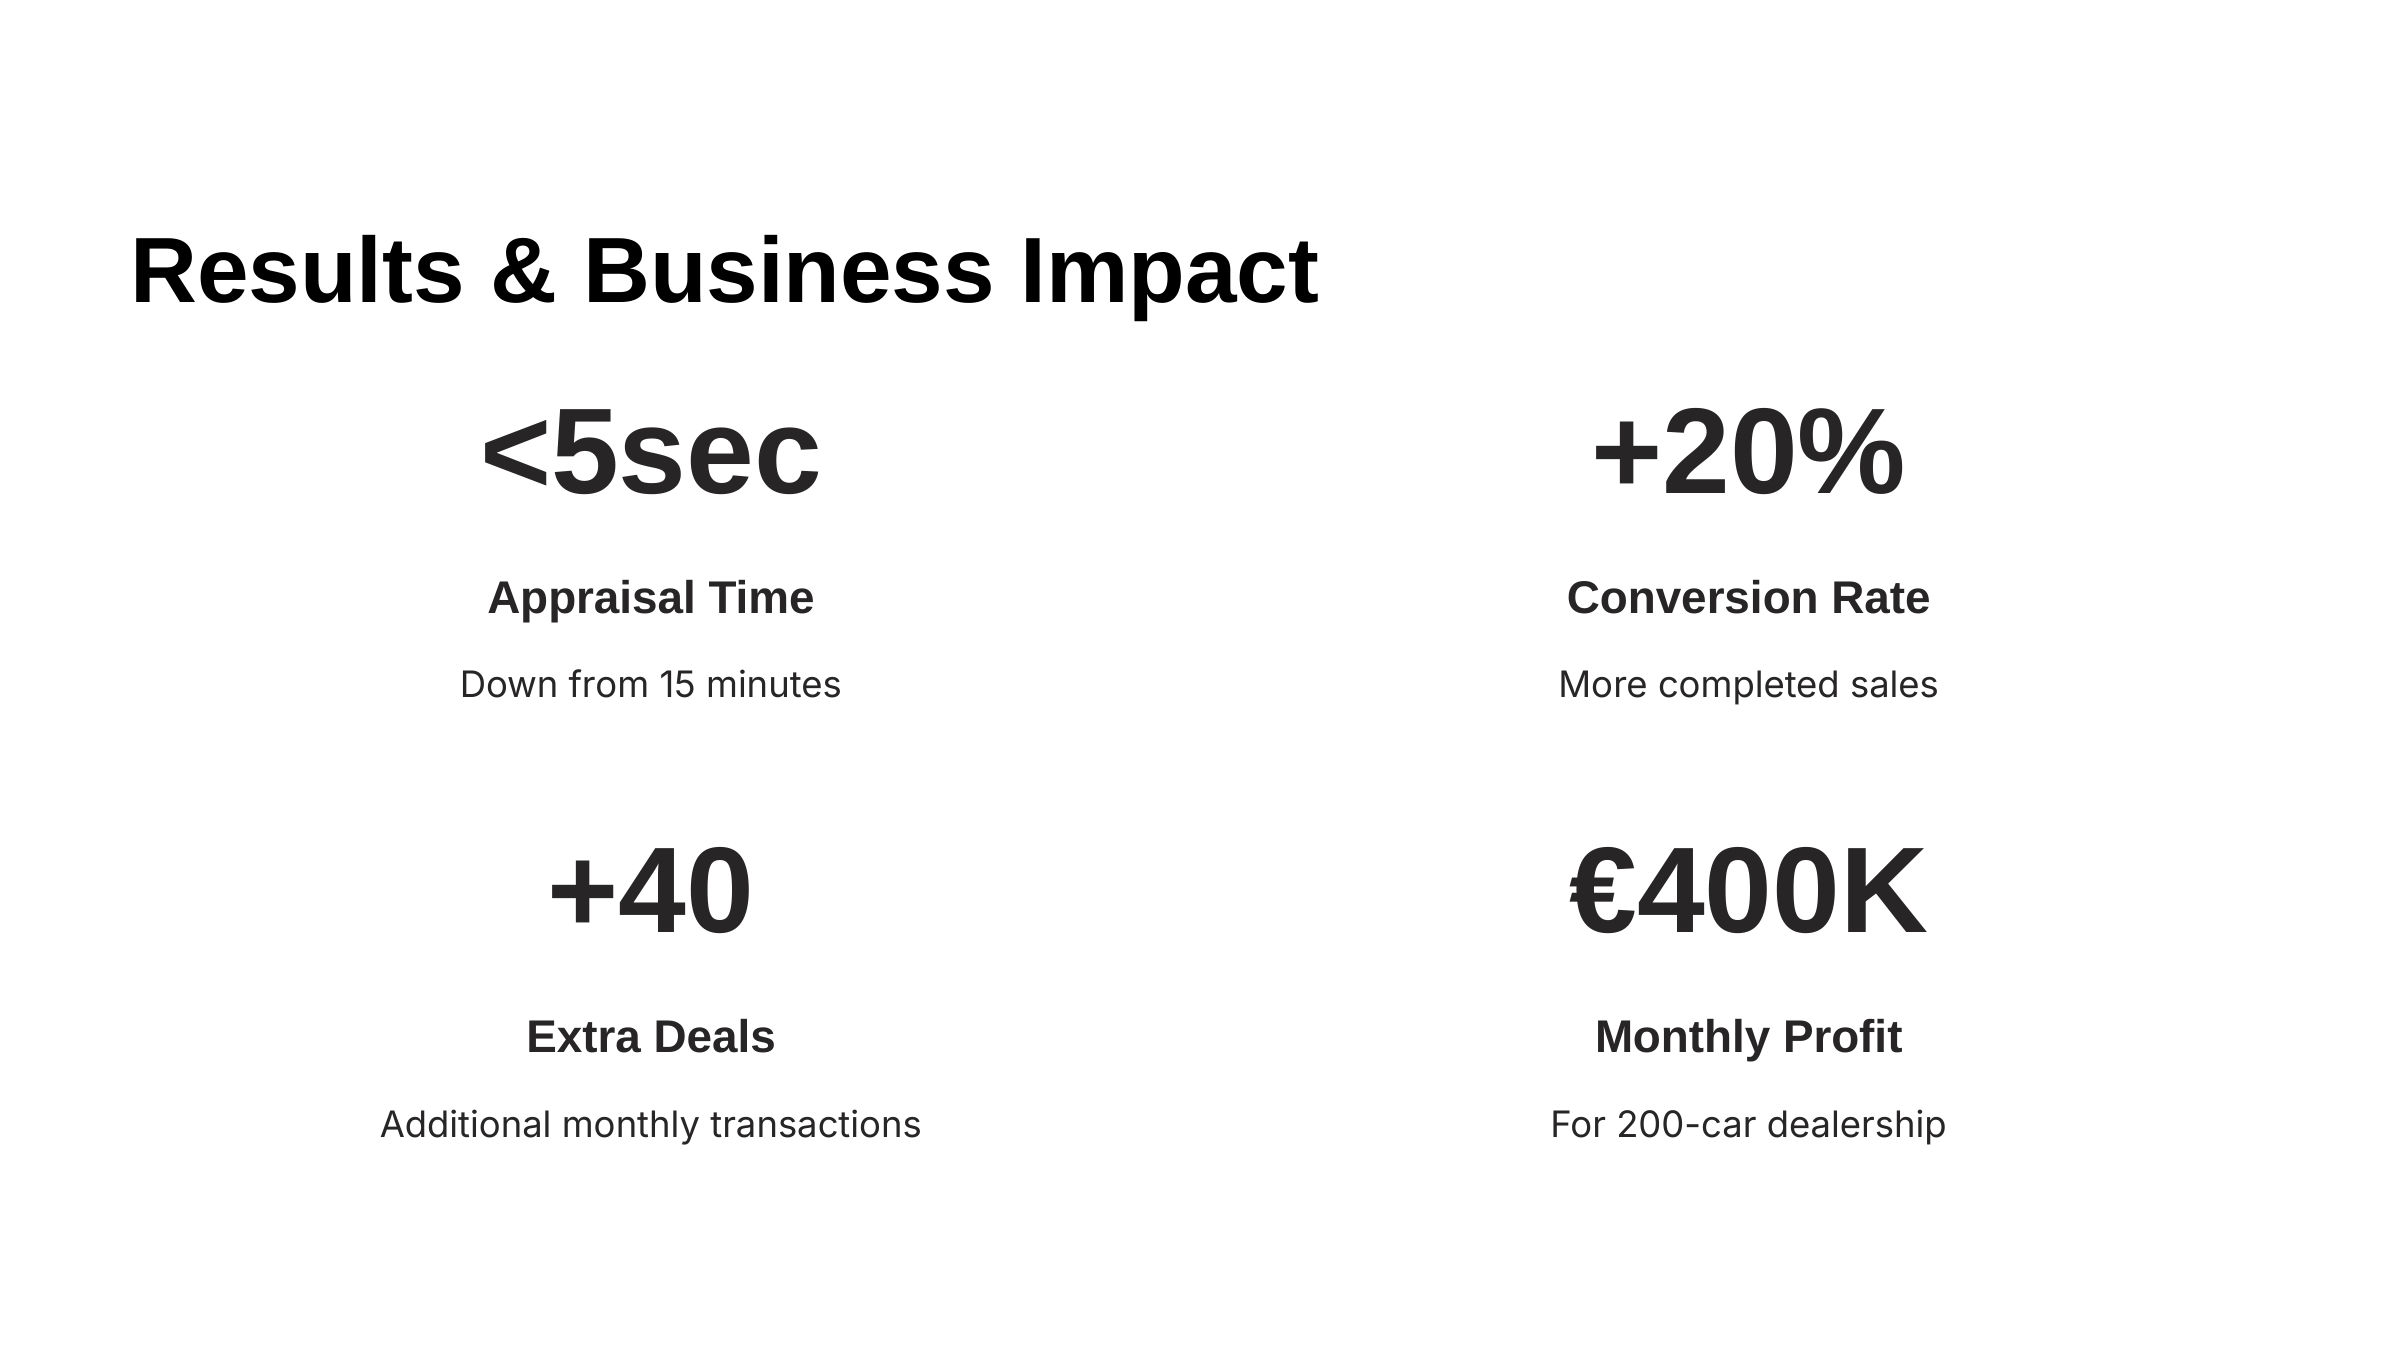

Results & Business Impact
<5sec
+20%
Appraisal Time
Conversion Rate
Down from 15 minutes
More completed sales
+40
€400K
Extra Deals
Monthly Profit
Additional monthly transactions
For 200-car dealership